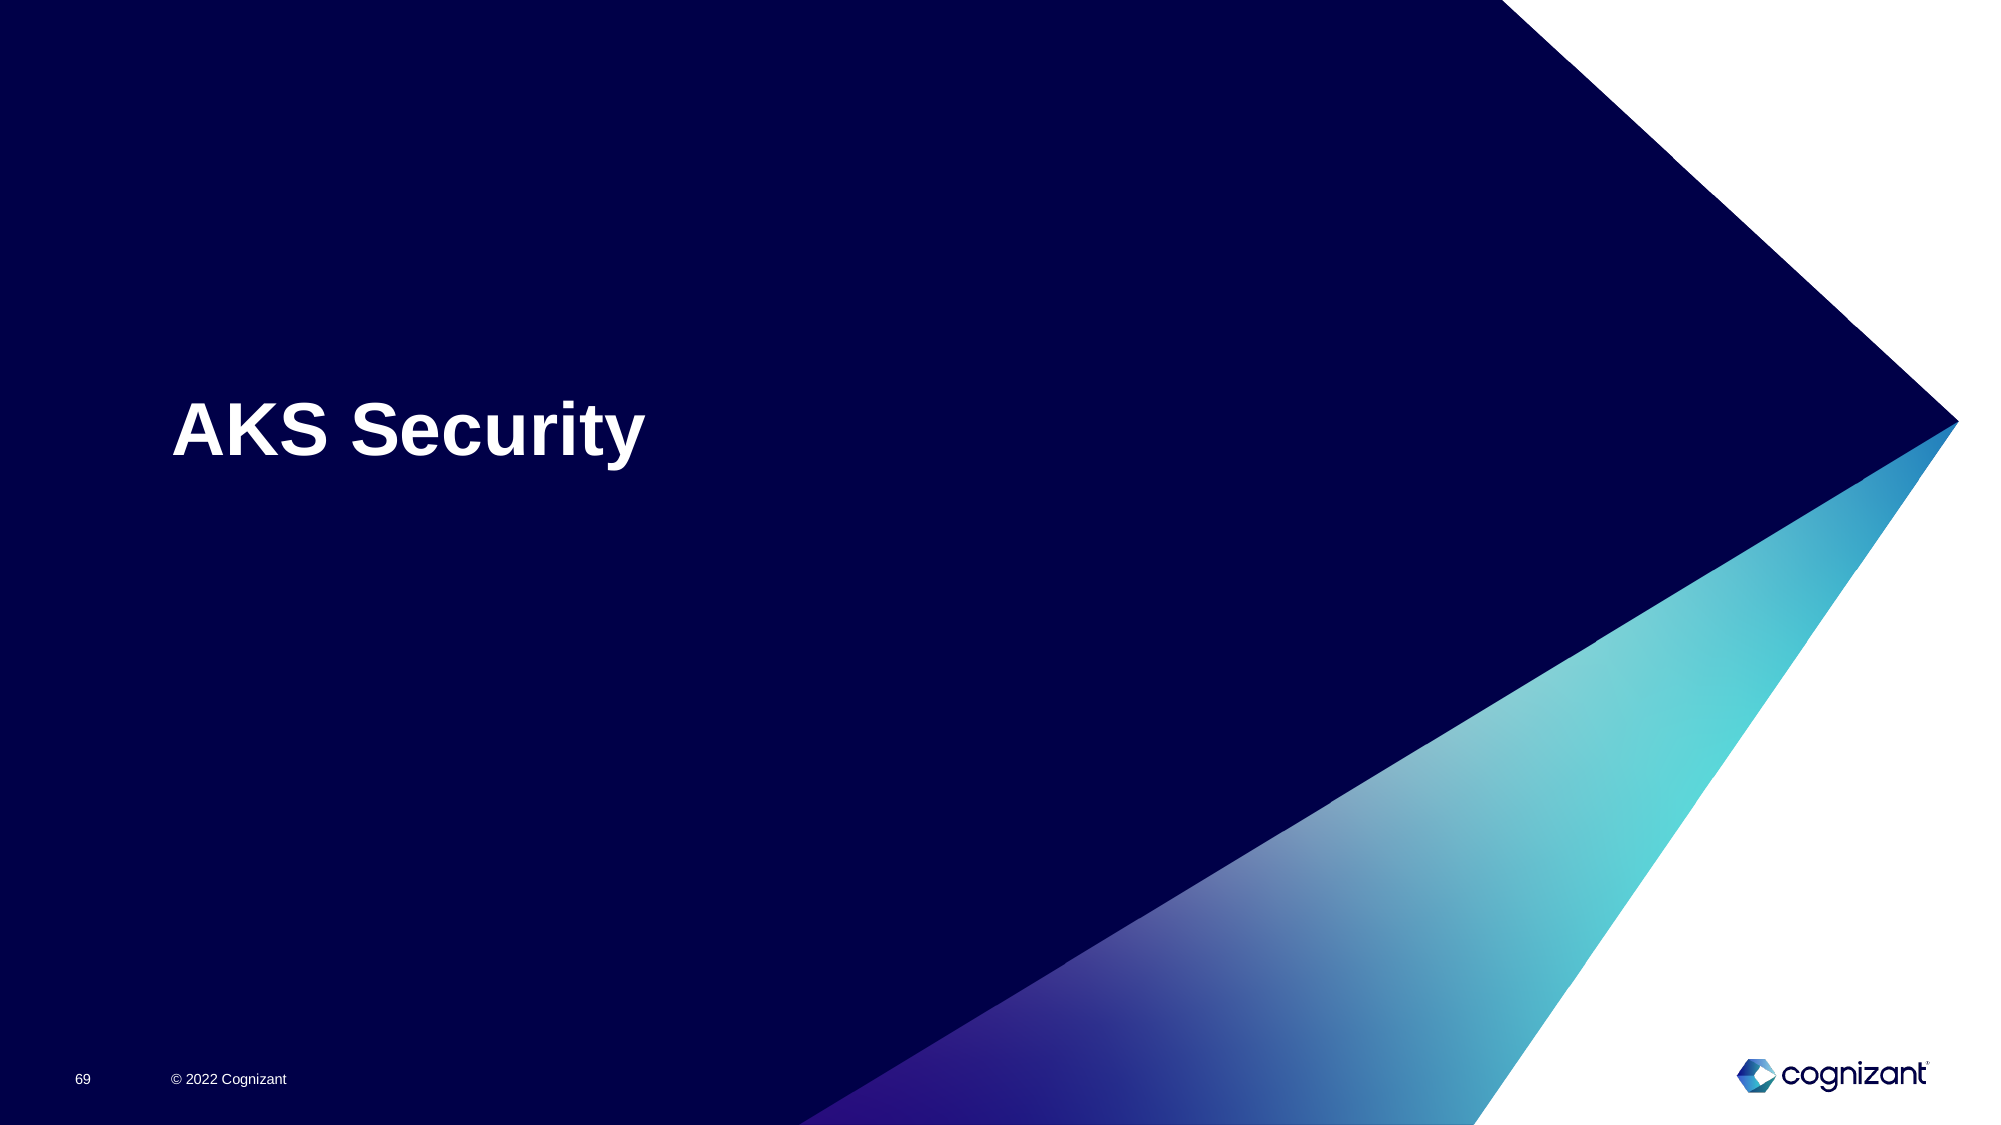

# AKS Security
© 2022 Cognizant
69